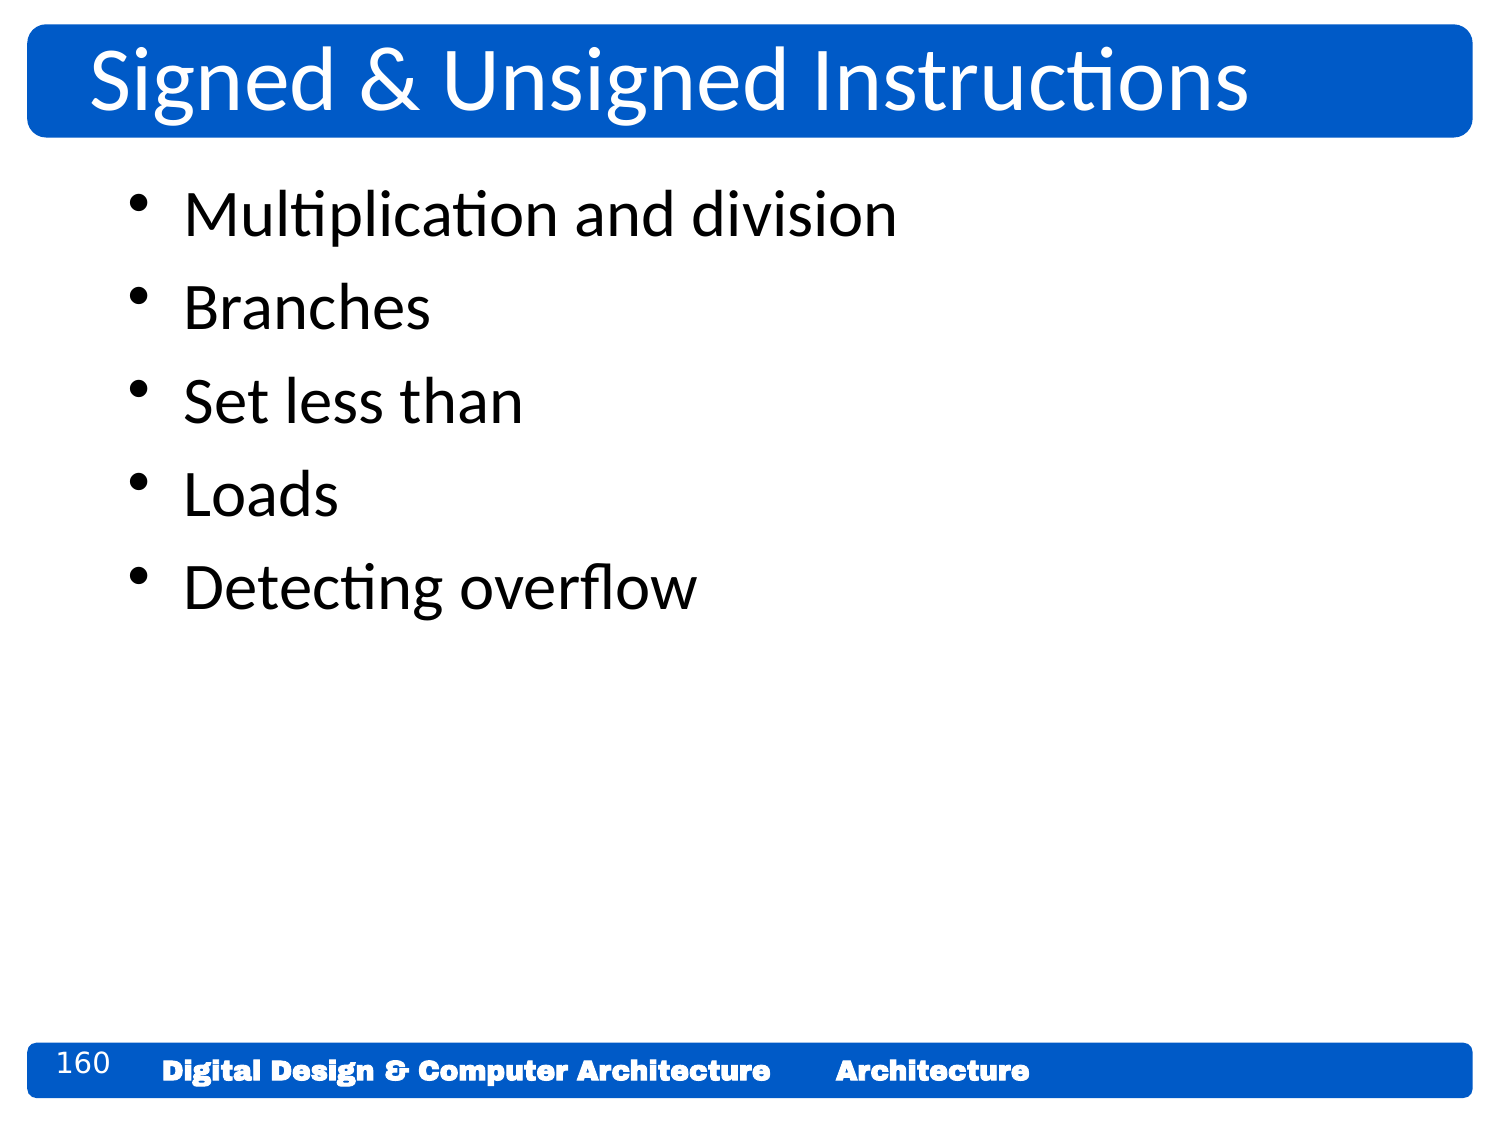

Signed & Unsigned Instructions
Multiplication and division
Branches
Set less than
Loads
Detecting overflow

160